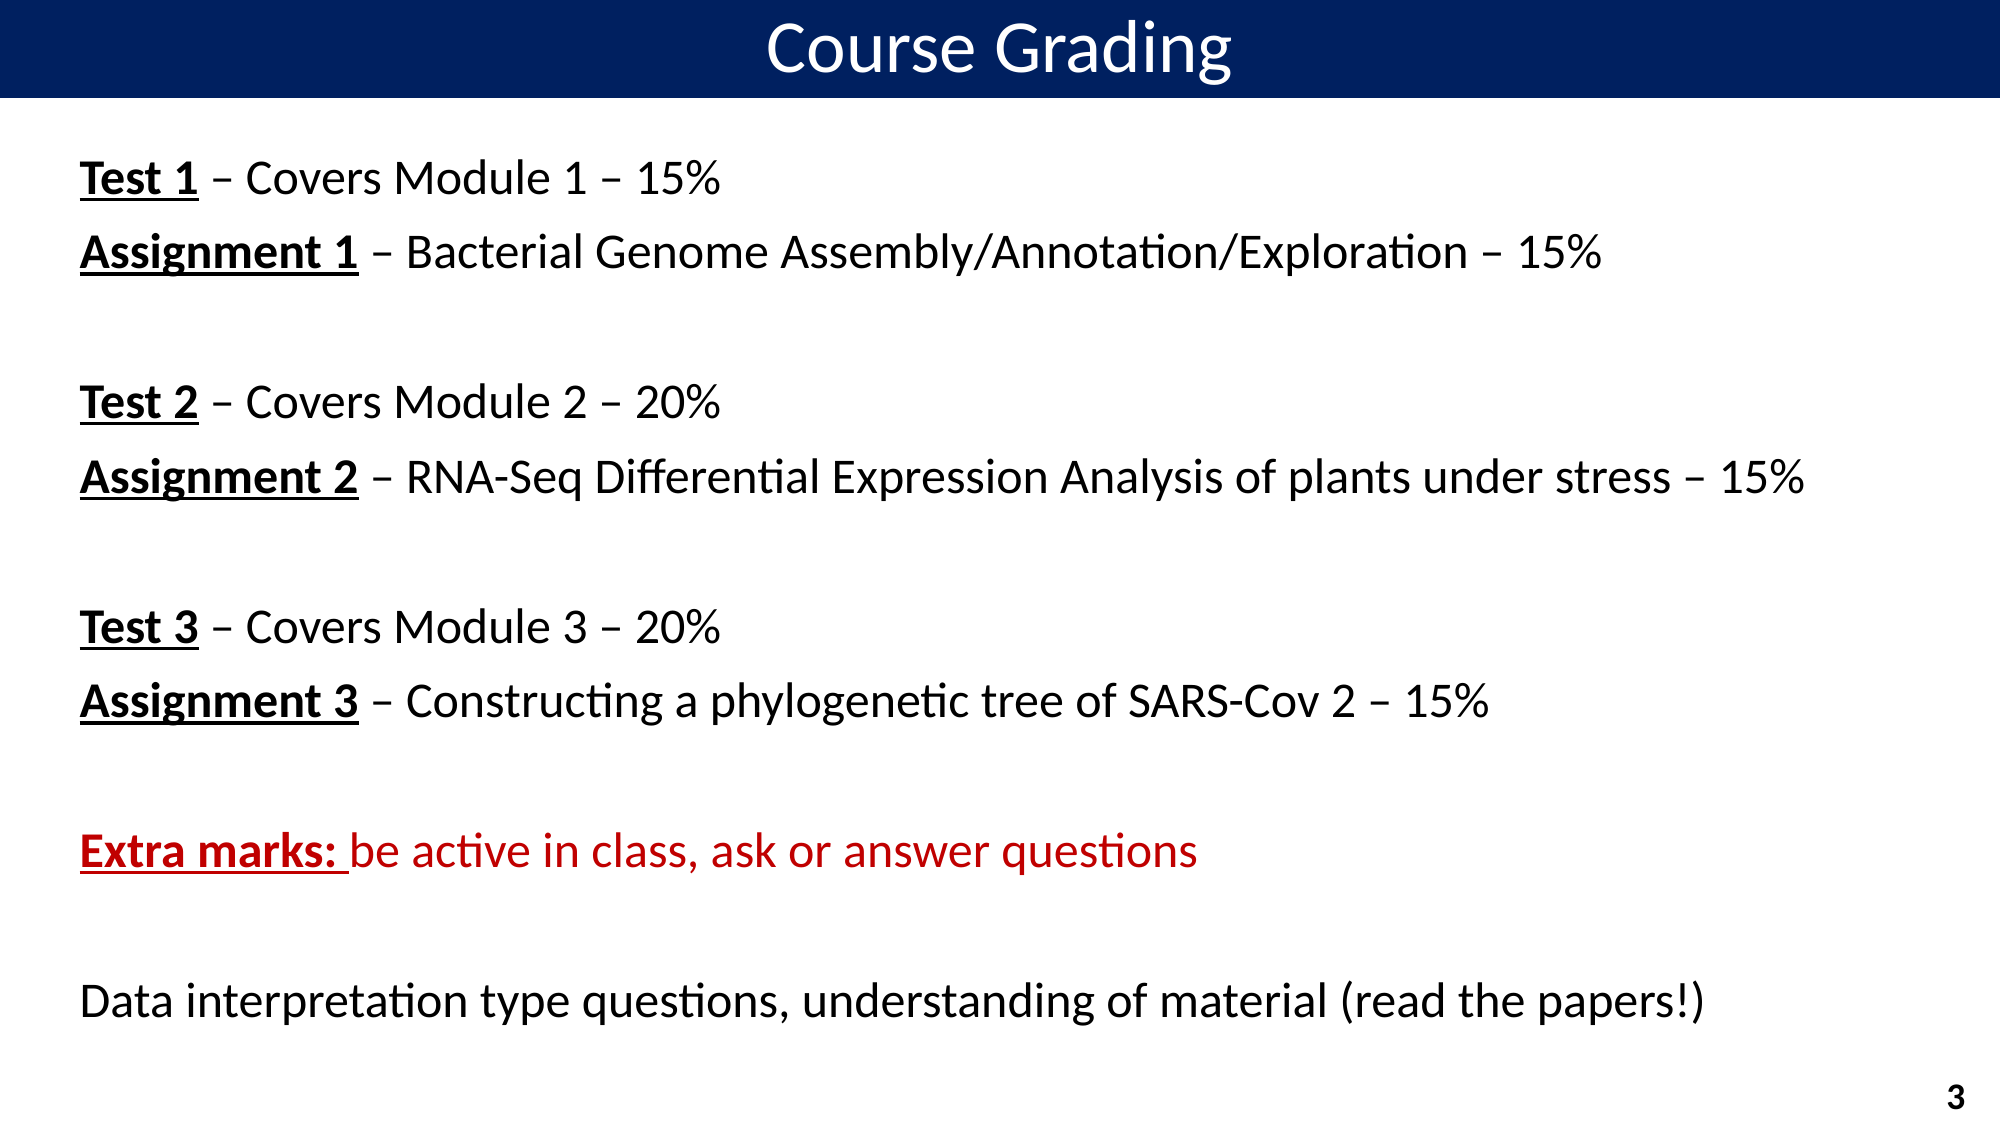

# Course Grading

Test 1 – Covers Module 1 – 15%
Assignment 1 – Bacterial Genome Assembly/Annotation/Exploration – 15%

Test 2 – Covers Module 2 – 20%
Assignment 2 – RNA-Seq Differential Expression Analysis of plants under stress – 15%

Test 3 – Covers Module 3 – 20%
Assignment 3 – Constructing a phylogenetic tree of SARS-Cov 2 – 15%

Extra marks: be active in class, ask or answer questions

Data interpretation type questions, understanding of material (read the papers!)
3